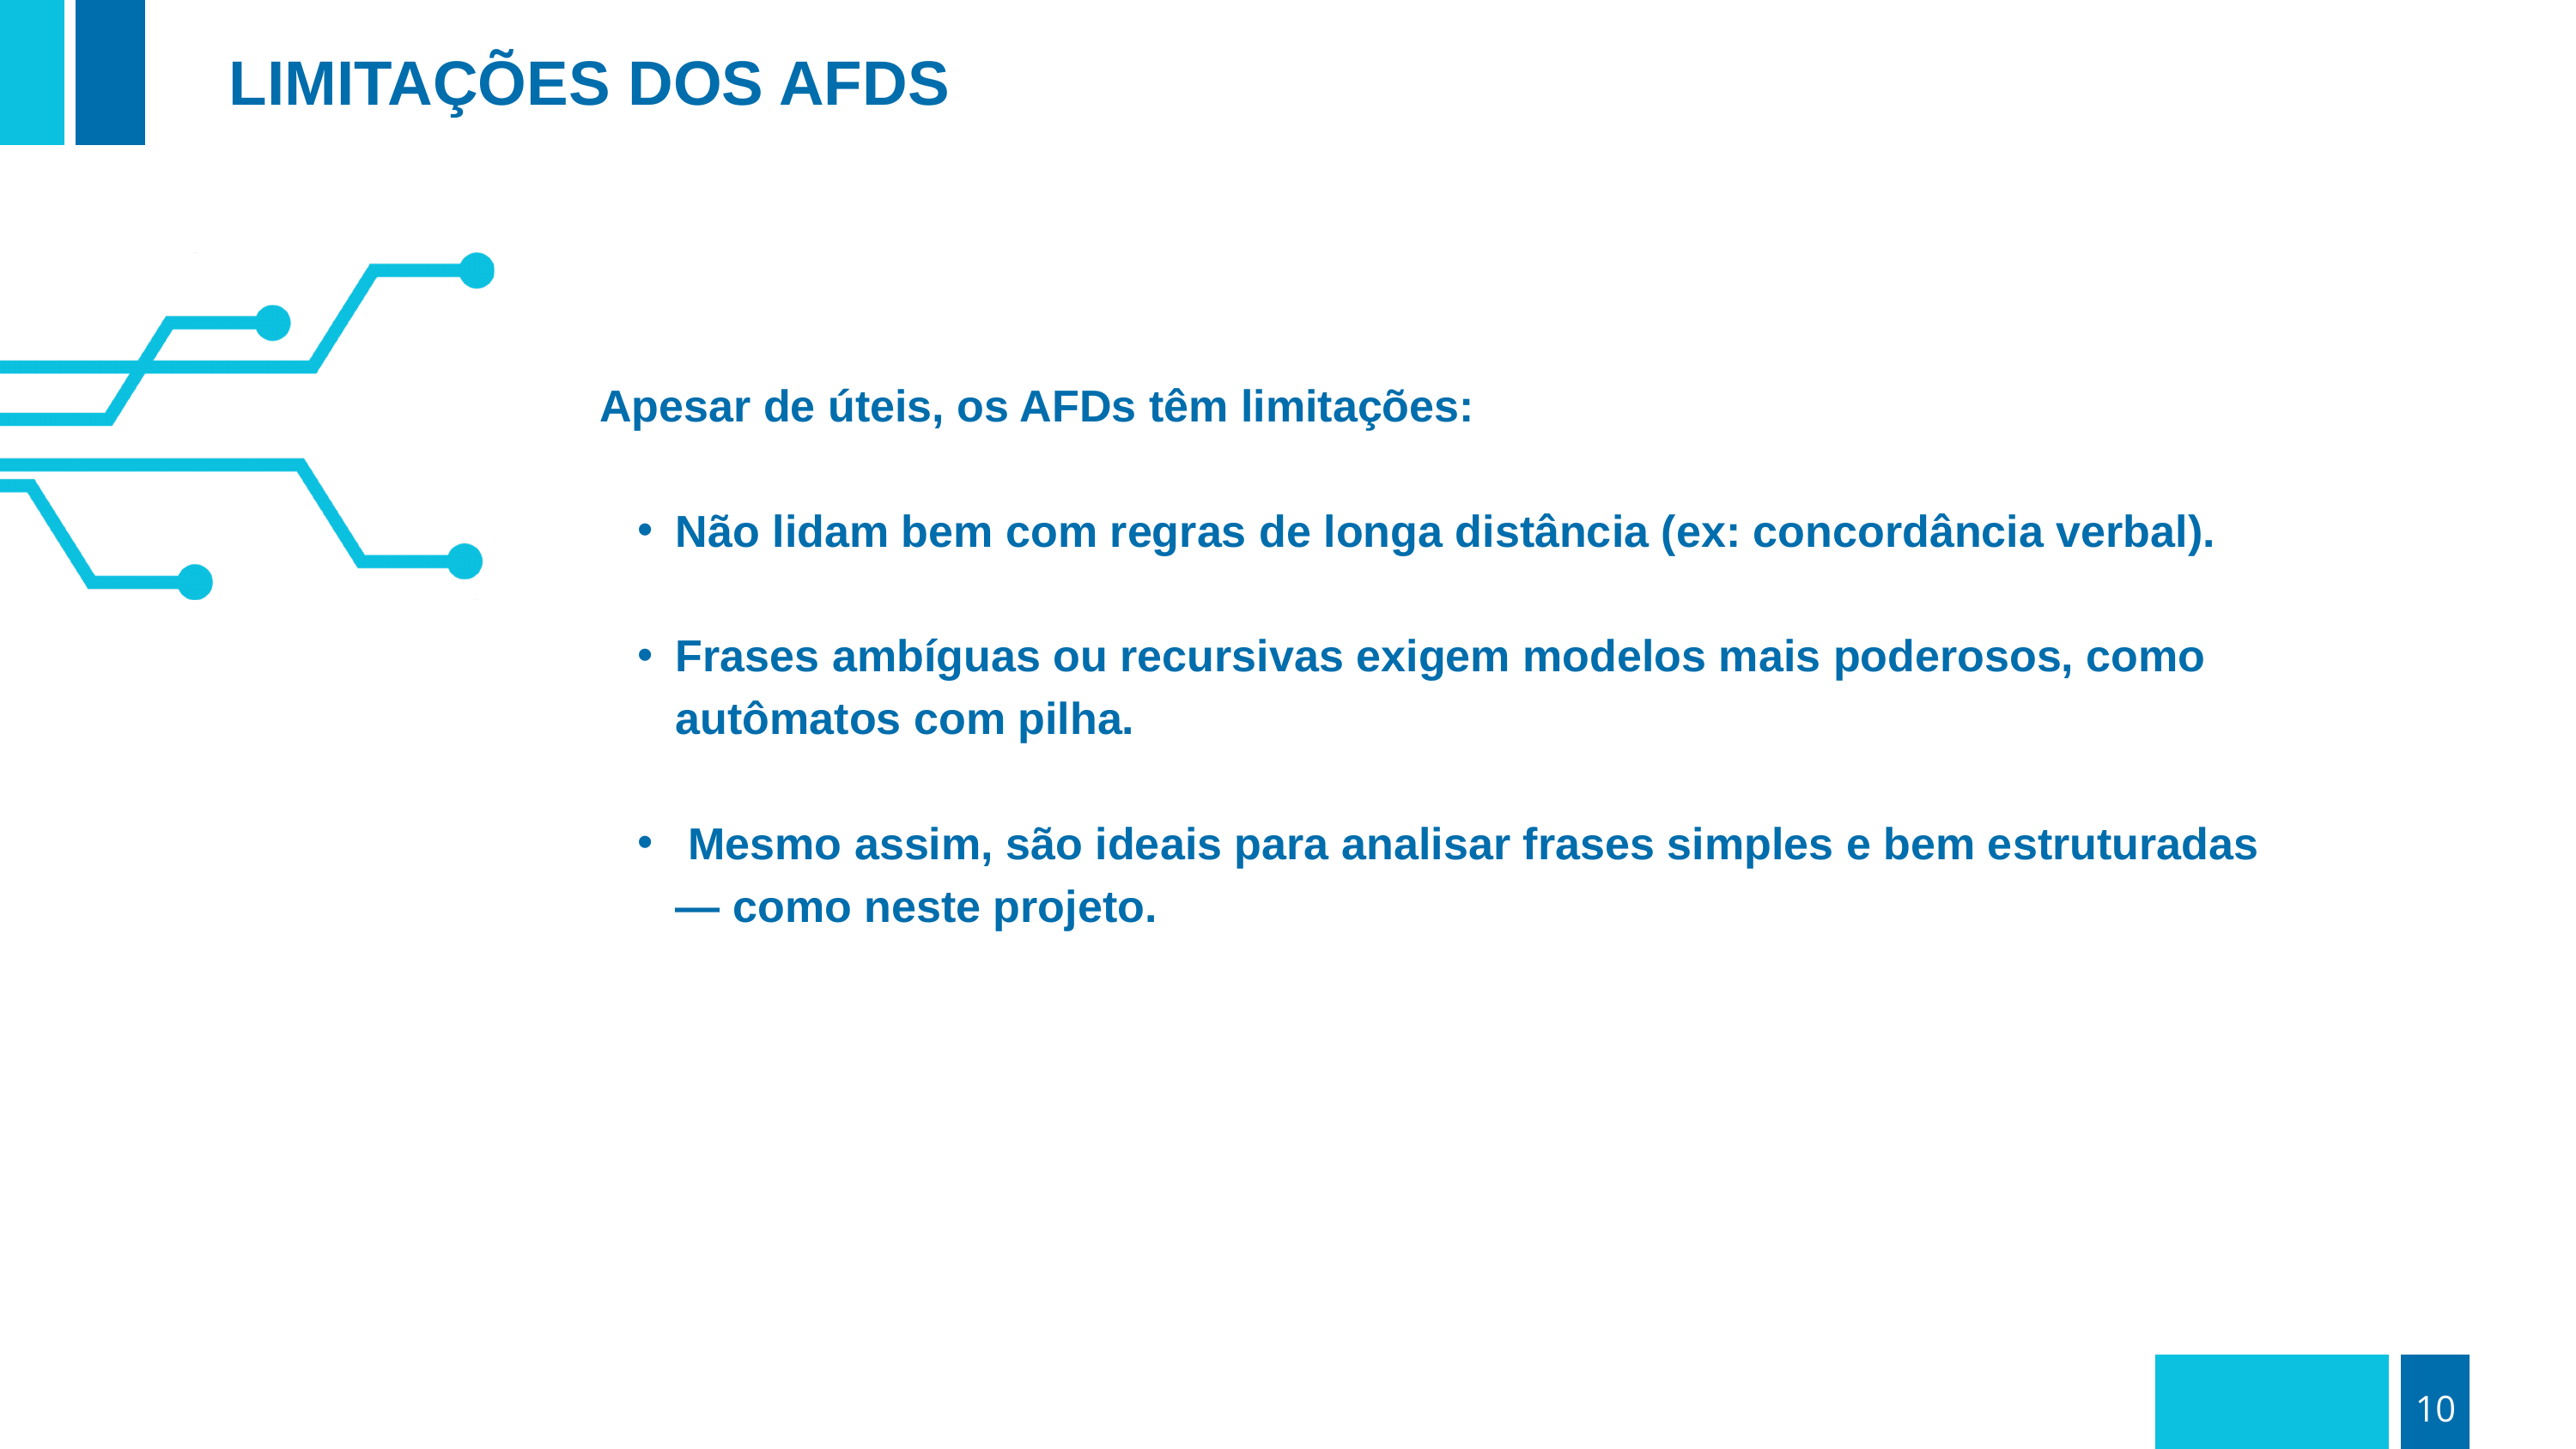

LIMITAÇÕES DOS AFDS

Apesar de úteis, os AFDs têm limitações:

Não lidam bem com regras de longa distância (ex: concordância verbal).

Frases ambíguas ou recursivas exigem modelos mais poderosos, como autômatos com pilha.

 Mesmo assim, são ideais para analisar frases simples e bem estruturadas — como neste projeto.

10